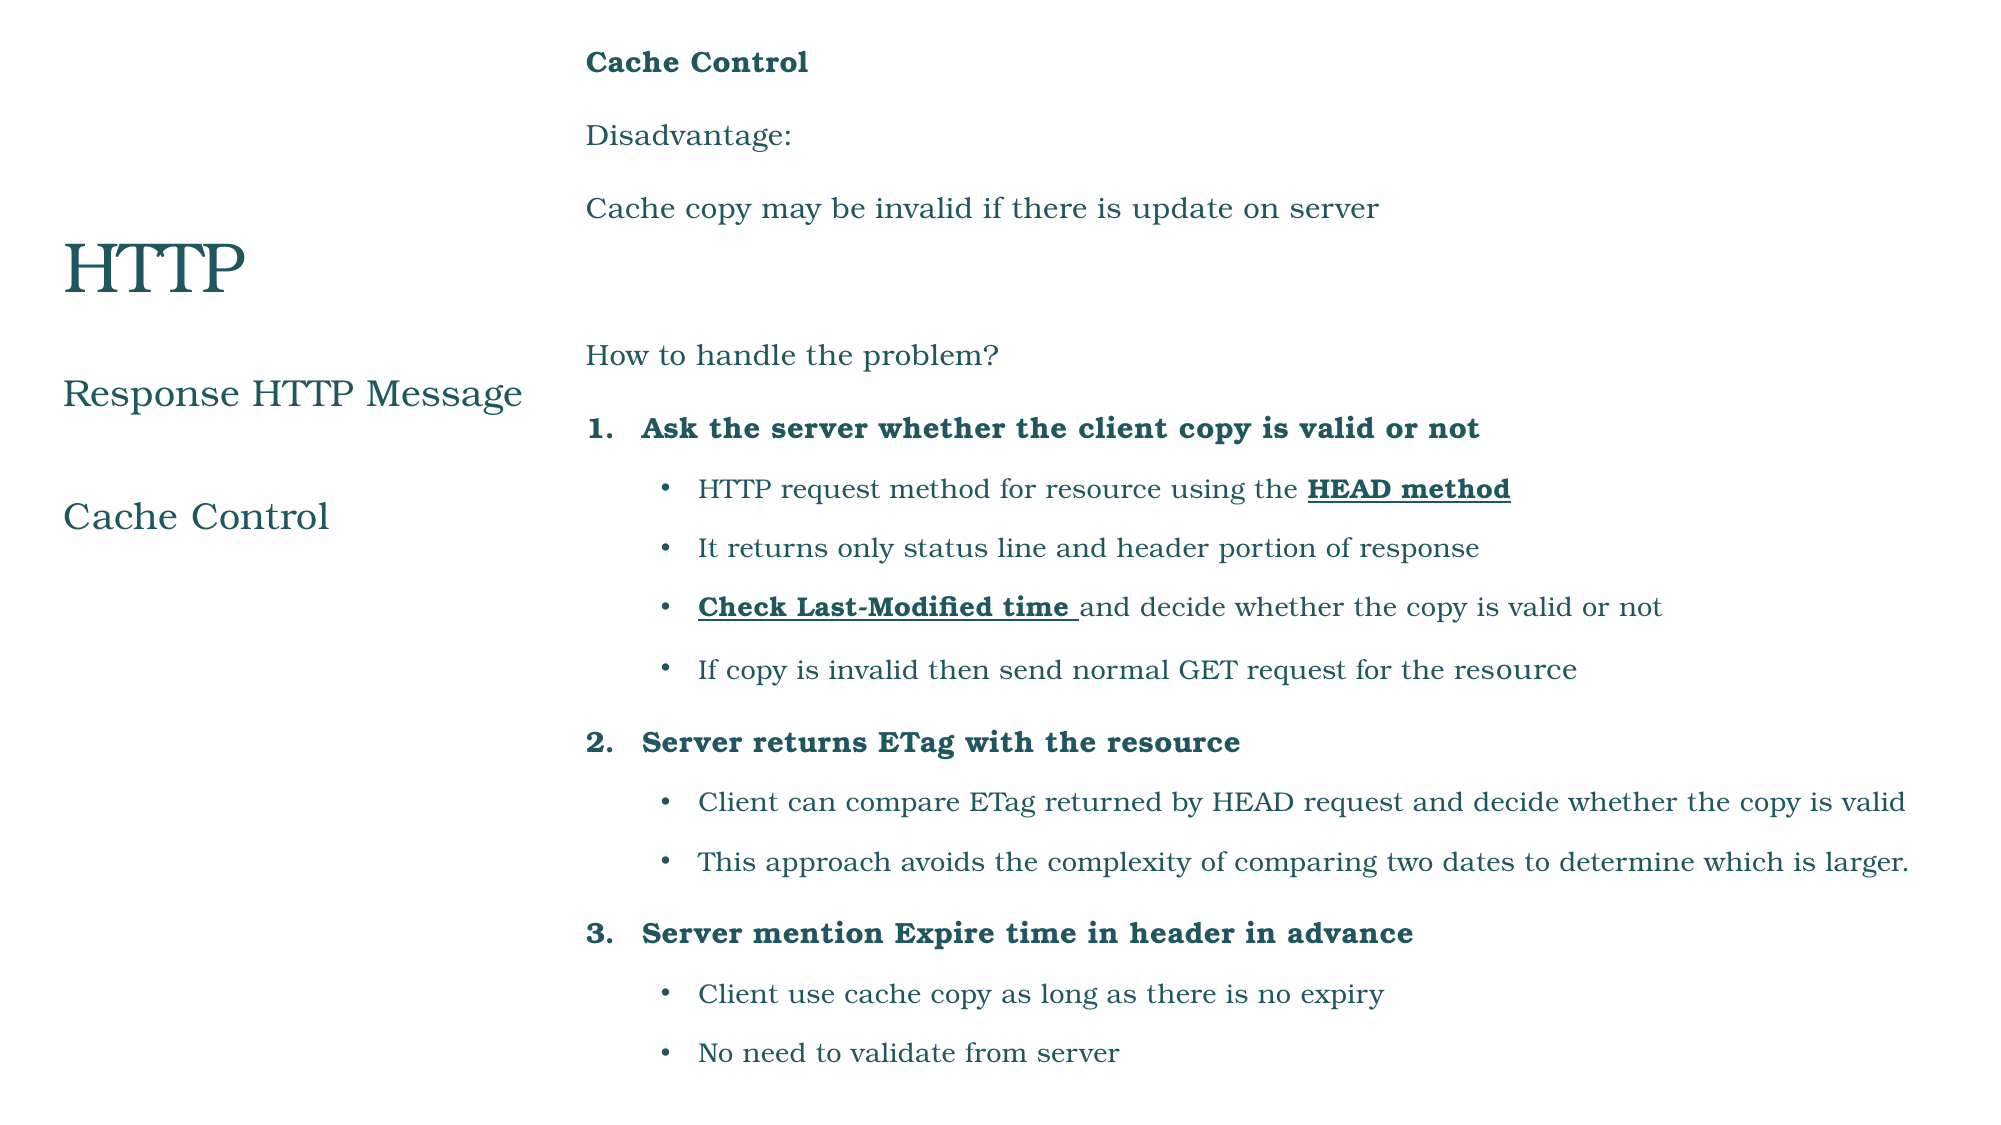

Cache Control
Disadvantage:
Cache copy may be invalid if there is update on server

How to handle the problem?
Ask the server whether the client copy is valid or not
HTTP request method for resource using the HEAD method
It returns only status line and header portion of response
Check Last-Modified time and decide whether the copy is valid or not
If copy is invalid then send normal GET request for the resource
Server returns ETag with the resource
Client can compare ETag returned by HEAD request and decide whether the copy is valid
This approach avoids the complexity of comparing two dates to determine which is larger.
Server mention Expire time in header in advance
Client use cache copy as long as there is no expiry
No need to validate from server
# HTTP
Response HTTP Message

Cache Control